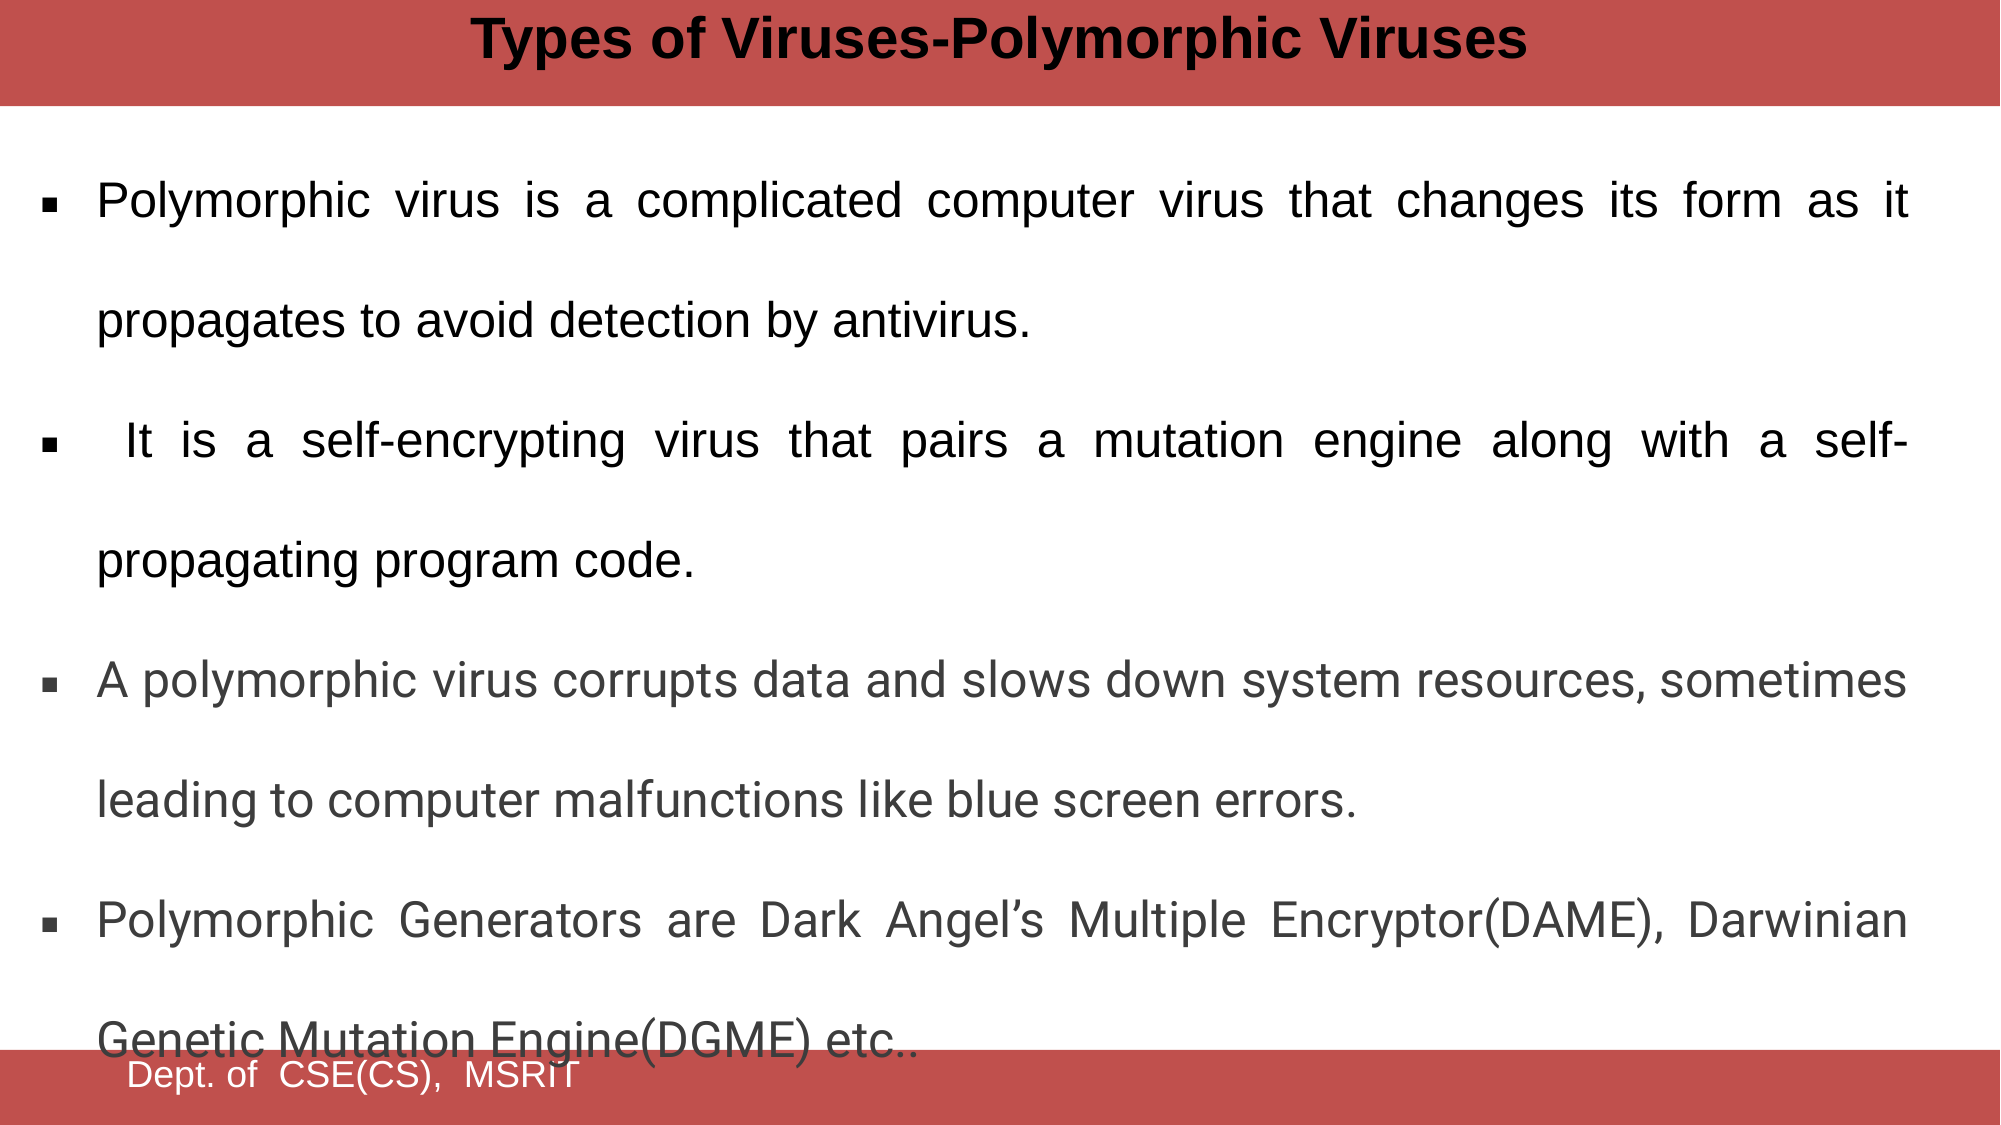

Types of Viruses-Polymorphic Viruses
Polymorphic virus is a complicated computer virus that changes its form as it propagates to avoid detection by antivirus.
 It is a self-encrypting virus that pairs a mutation engine along with a self-propagating program code.
A polymorphic virus corrupts data and slows down system resources, sometimes leading to computer malfunctions like blue screen errors.
Polymorphic Generators are Dark Angel’s Multiple Encryptor(DAME), Darwinian Genetic Mutation Engine(DGME) etc..

Dept. of  CSE(CS),  MSRIT